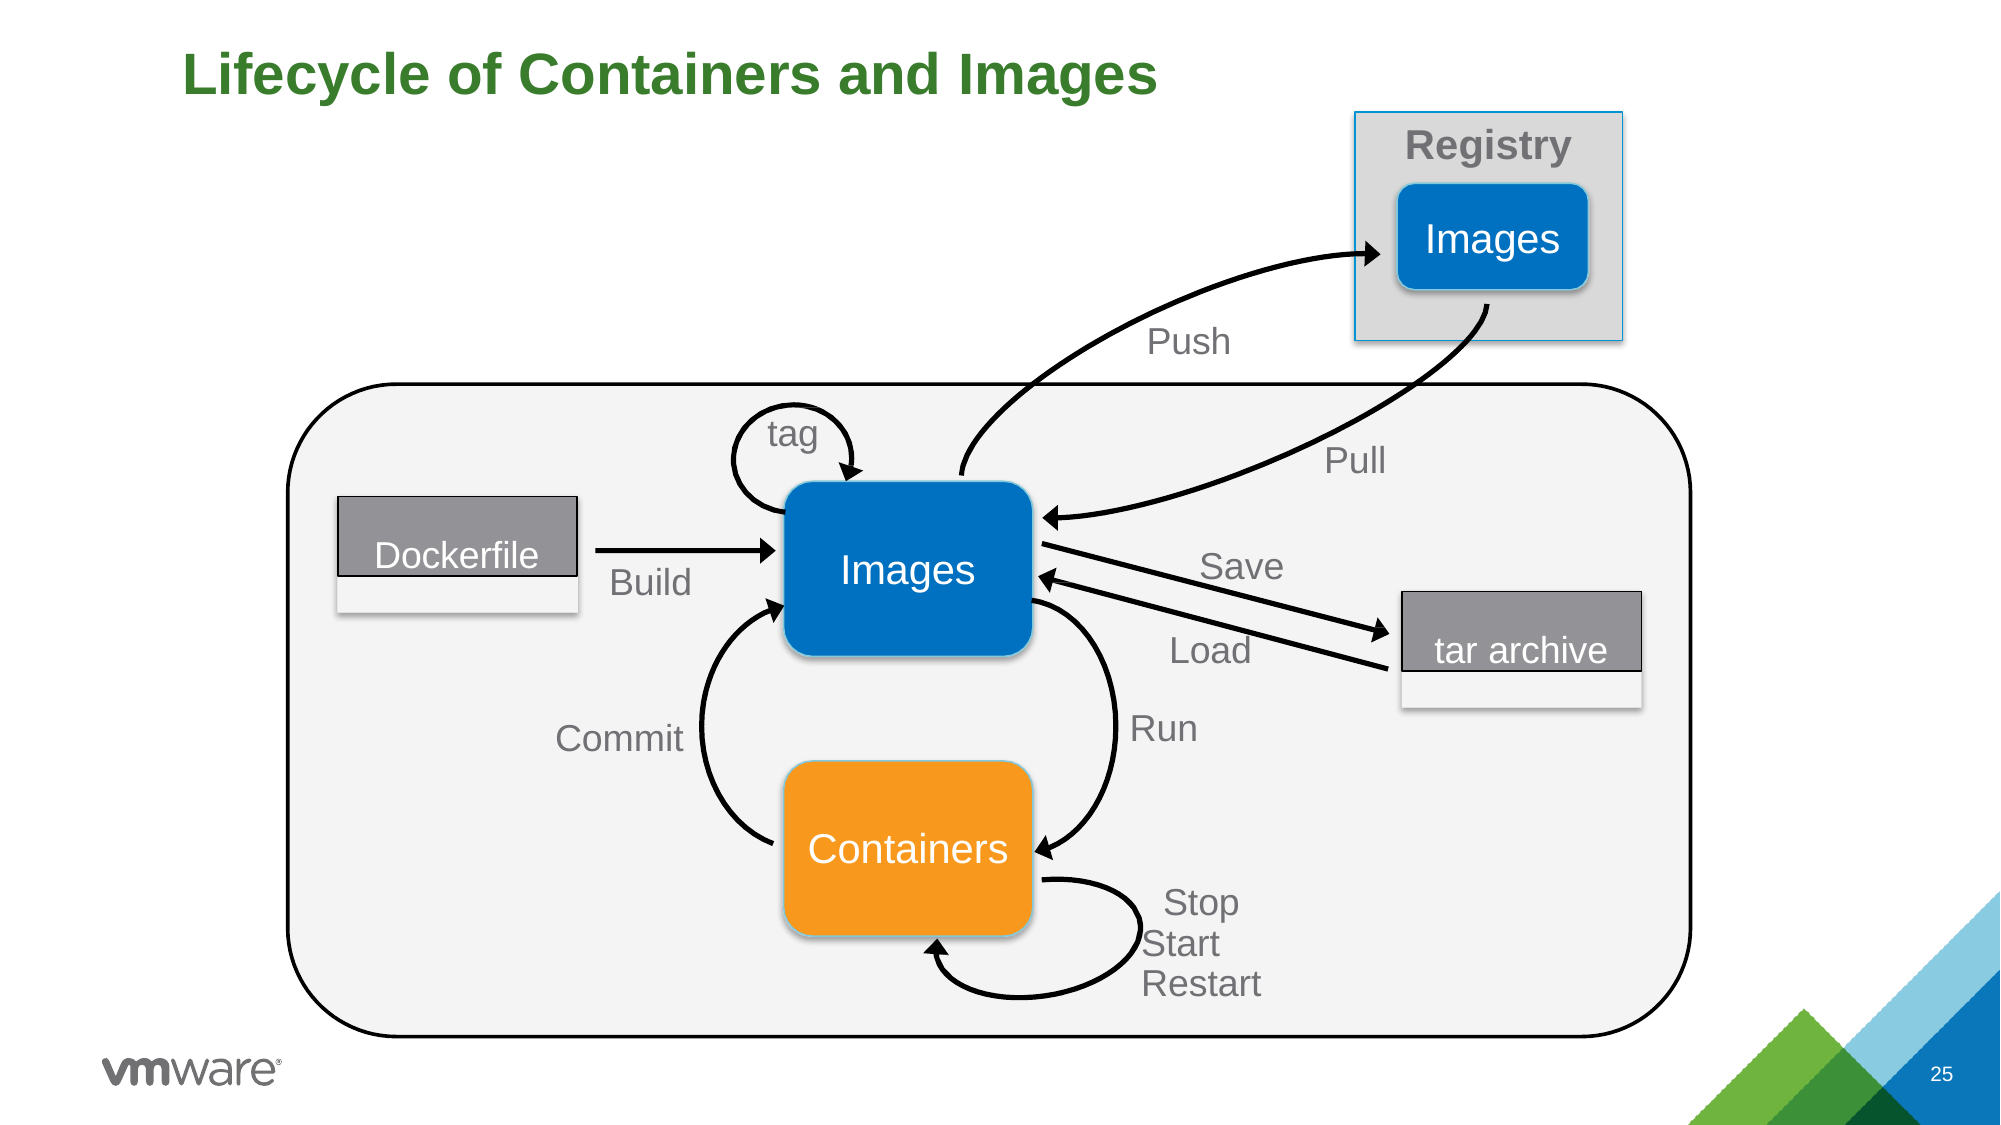

# Lifecycle of Containers and Images

Registry

Images

Push

tag
Pull

Dockerfile

Images
Save

Build

tar archive

Load
Run
Commit

Containers
Stop  Start  Restart

25